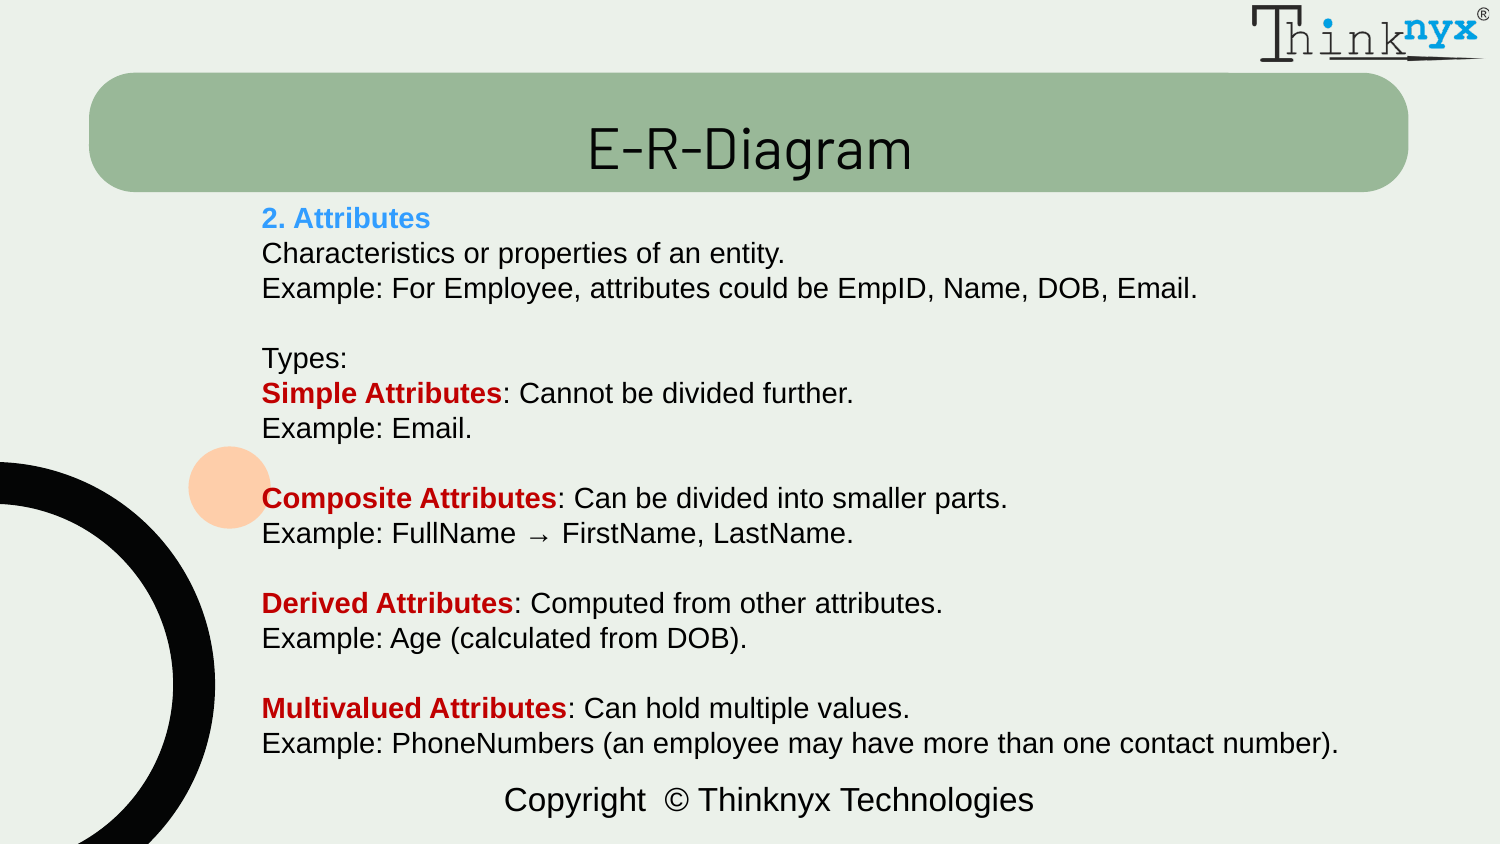

# E-R-Diagram
2. Attributes
Characteristics or properties of an entity.
Example: For Employee, attributes could be EmpID, Name, DOB, Email.

Types:
Simple Attributes: Cannot be divided further.
Example: Email.

Composite Attributes: Can be divided into smaller parts.
Example: FullName → FirstName, LastName.

Derived Attributes: Computed from other attributes.
Example: Age (calculated from DOB).

Multivalued Attributes: Can hold multiple values.
Example: PhoneNumbers (an employee may have more than one contact number).